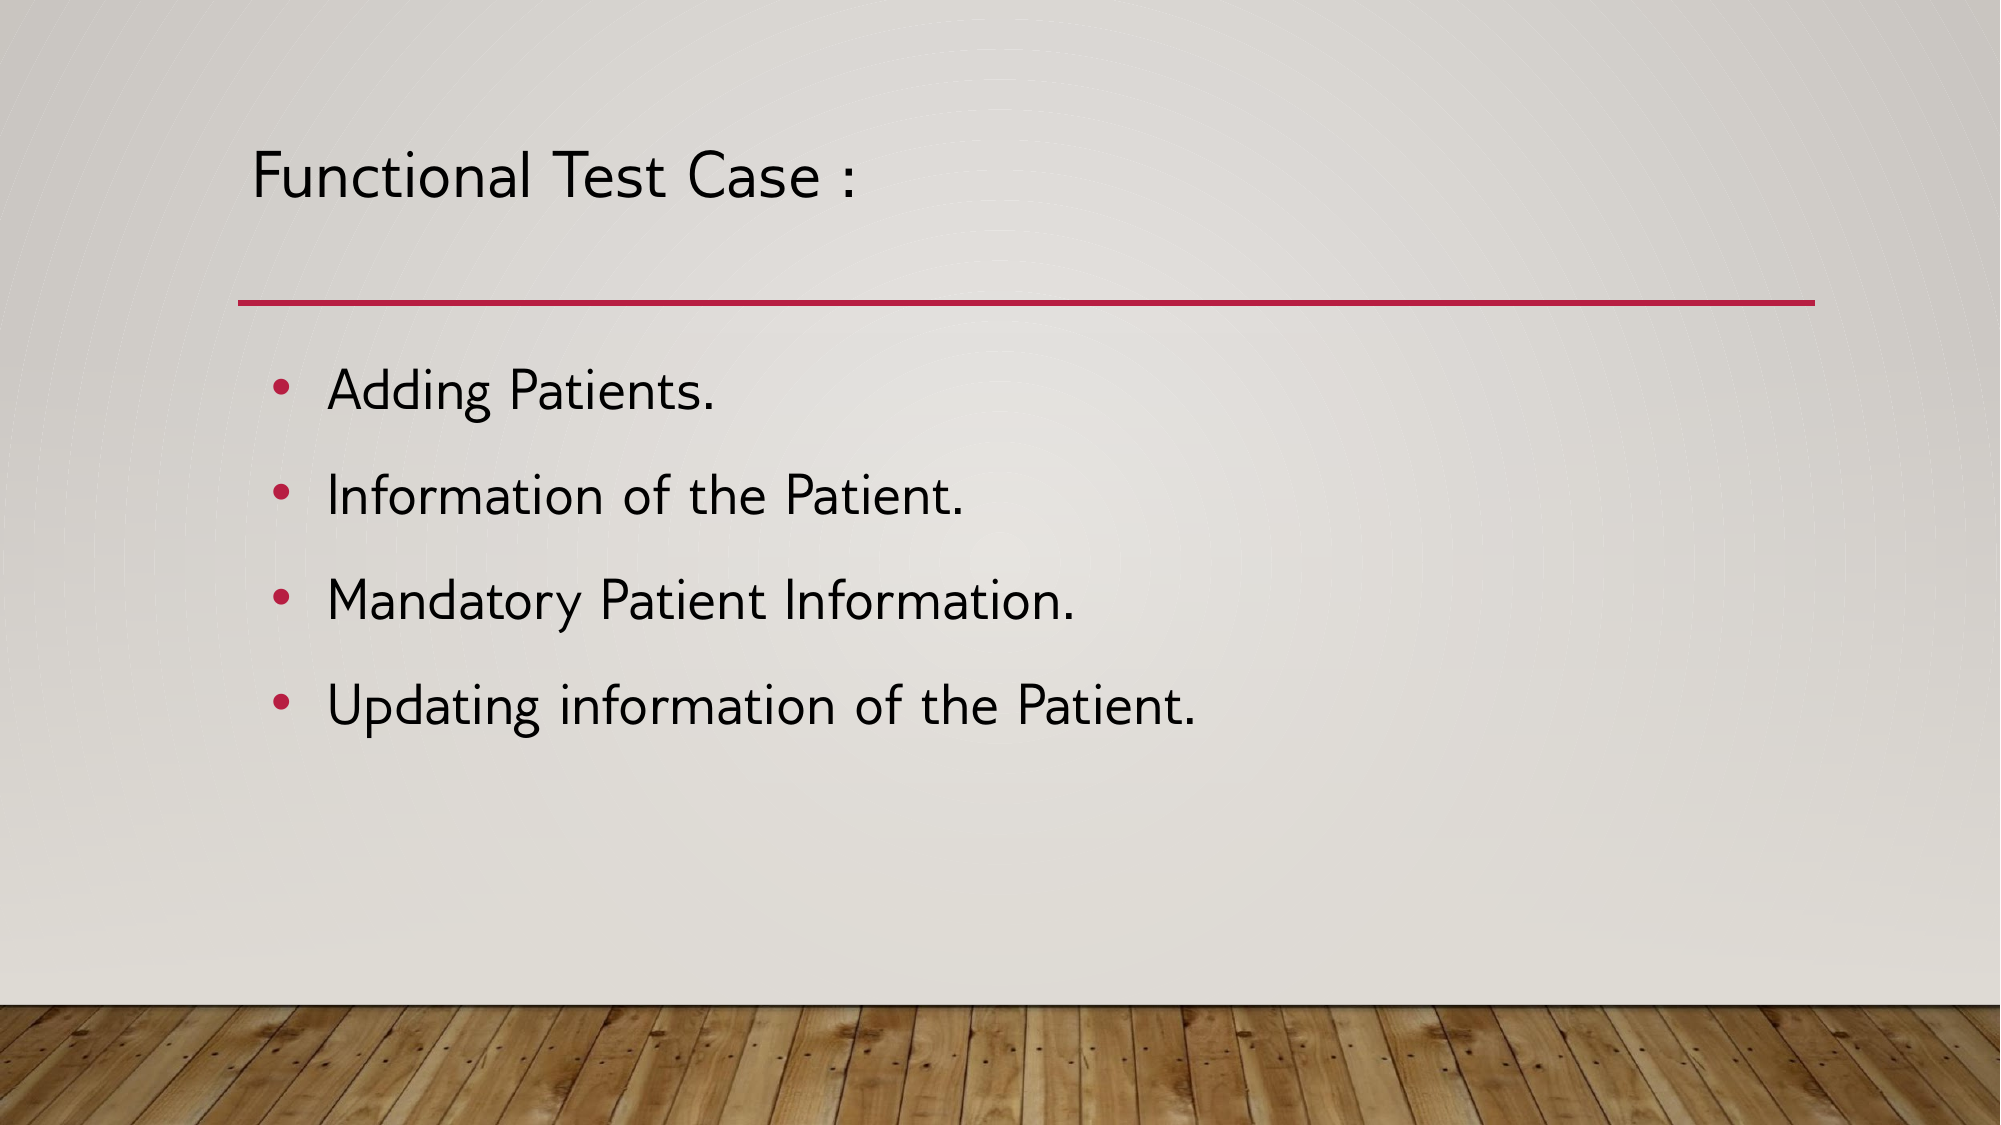

# Functional Test Case :
Adding Patients.
Information of the Patient.
Mandatory Patient Information.
Updating information of the Patient.